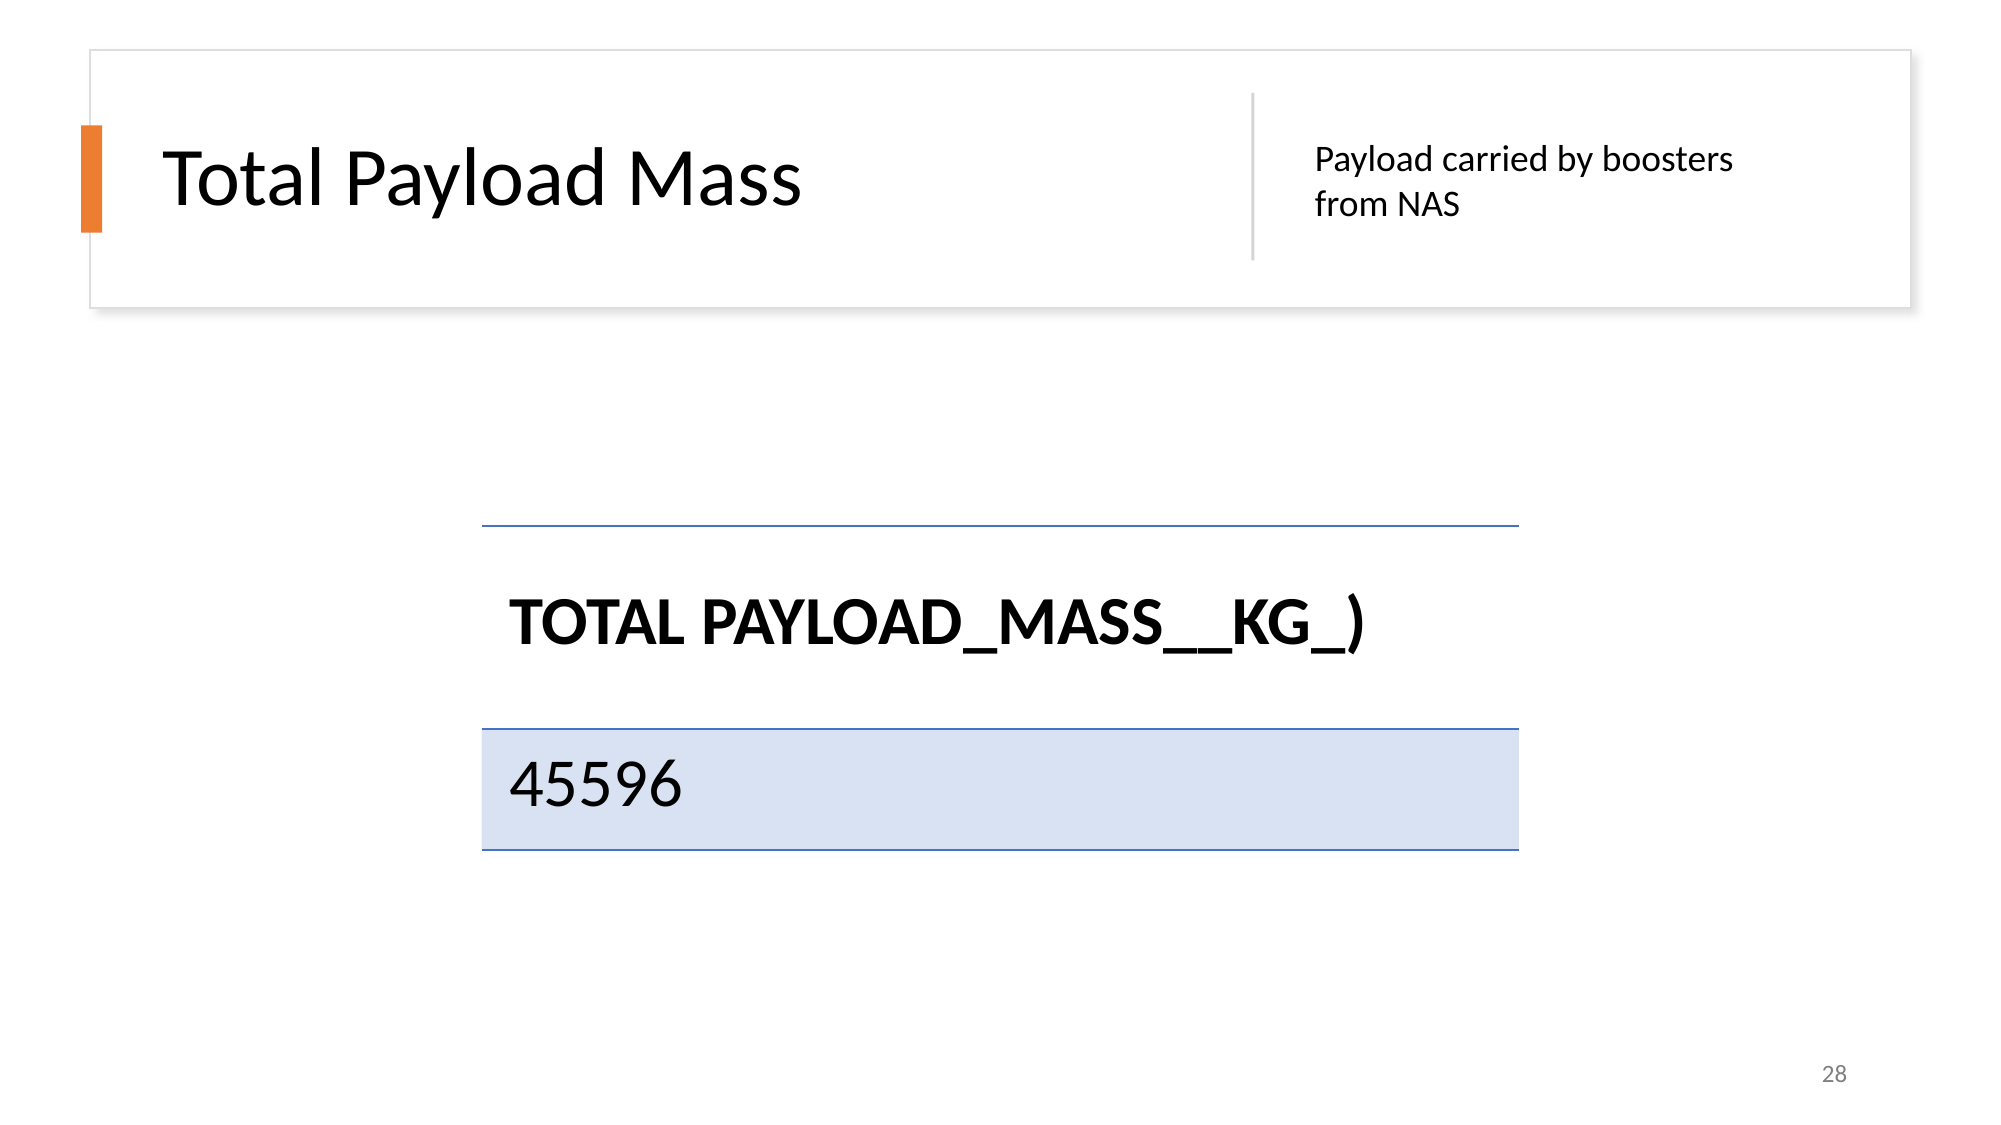

Total Payload Mass
Payload carried by boosters from NAS

| TOTAL PAYLOAD\_MASS\_\_KG\_) |
| --- |
| 45596 |
28